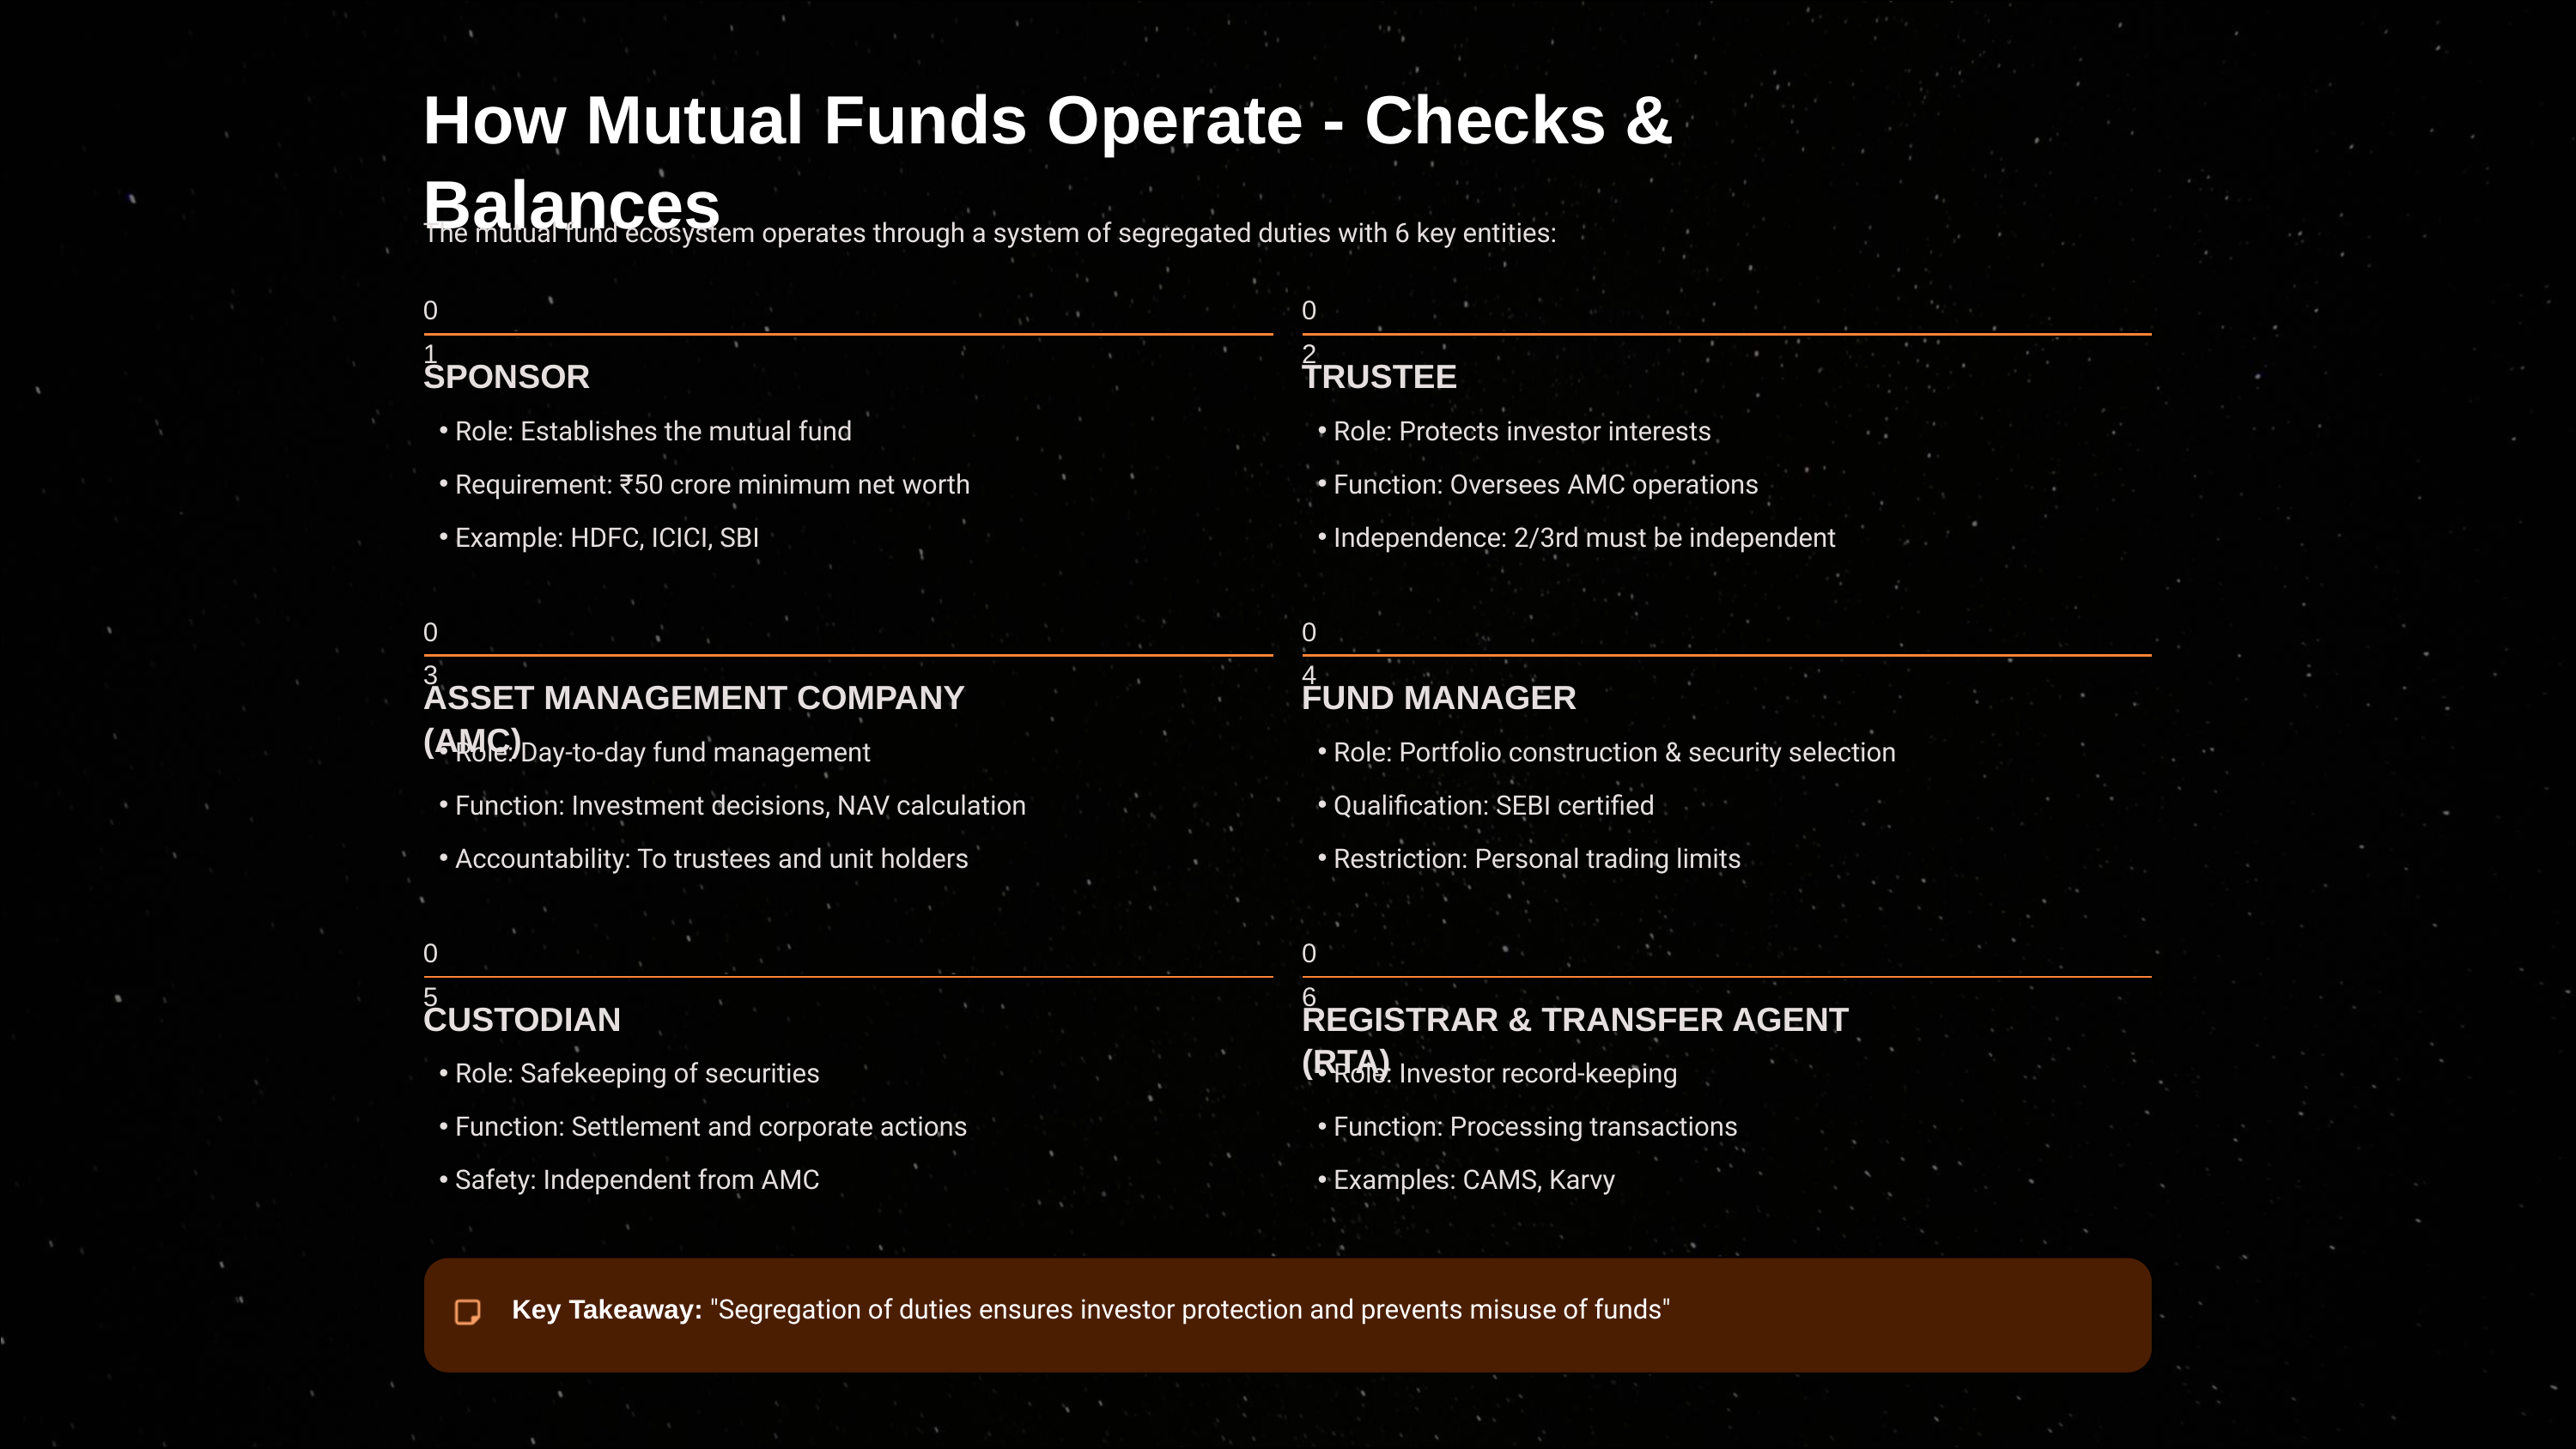

How Mutual Funds Operate - Checks & Balances
The mutual fund ecosystem operates through a system of segregated duties with 6 key entities:
01
02

SPONSOR
TRUSTEE
Role: Establishes the mutual fund
Role: Protects investor interests
Requirement: ₹50 crore minimum net worth
Function: Oversees AMC operations
Example: HDFC, ICICI, SBI
Independence: 2/3rd must be independent
03
04

ASSET MANAGEMENT COMPANY (AMC)
FUND MANAGER
Role: Day-to-day fund management
Role: Portfolio construction & security selection
Function: Investment decisions, NAV calculation
Qualification: SEBI certified
Accountability: To trustees and unit holders
Restriction: Personal trading limits
05
06

CUSTODIAN
REGISTRAR & TRANSFER AGENT (RTA)
Role: Safekeeping of securities
Role: Investor record-keeping
Function: Settlement and corporate actions
Function: Processing transactions
Safety: Independent from AMC
Examples: CAMS, Karvy

Key Takeaway: "Segregation of duties ensures investor protection and prevents misuse of funds"